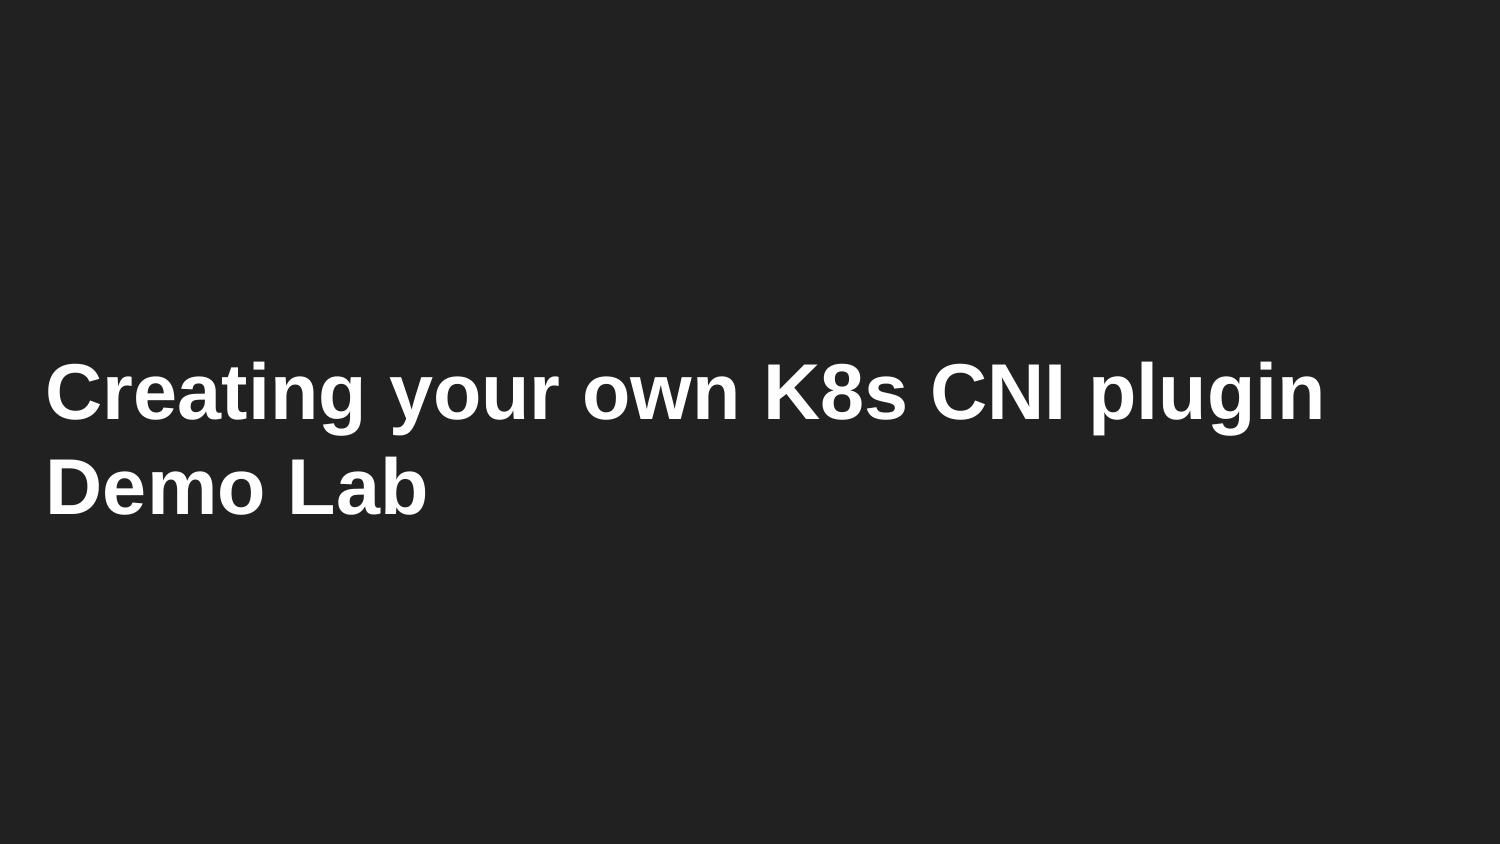

# Creating your own K8s CNI plugin Demo Lab